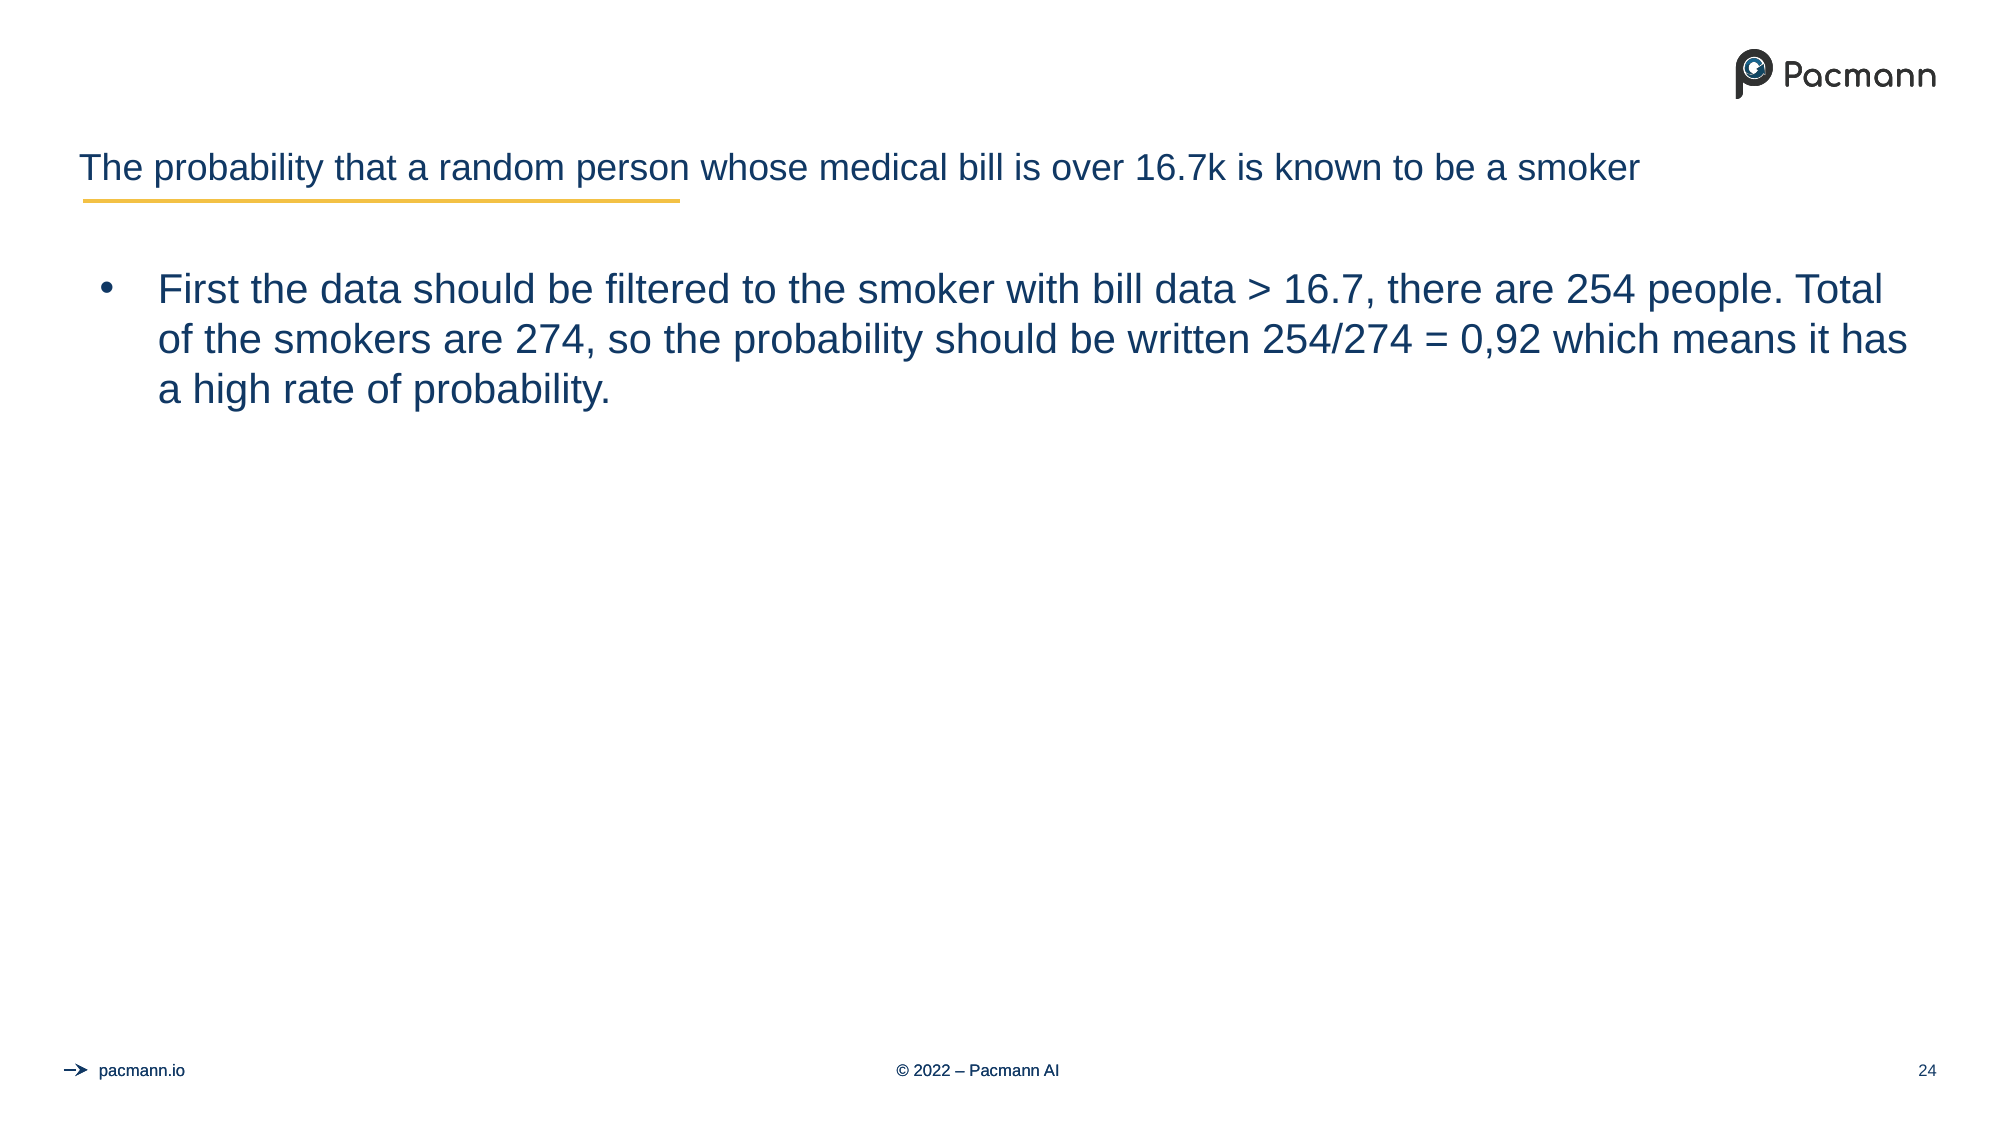

# The probability that a random person whose medical bill is over 16.7k is known to be a smoker
First the data should be filtered to the smoker with bill data > 16.7, there are 254 people. Total of the smokers are 274, so the probability should be written 254/274 = 0,92 which means it has a high rate of probability.